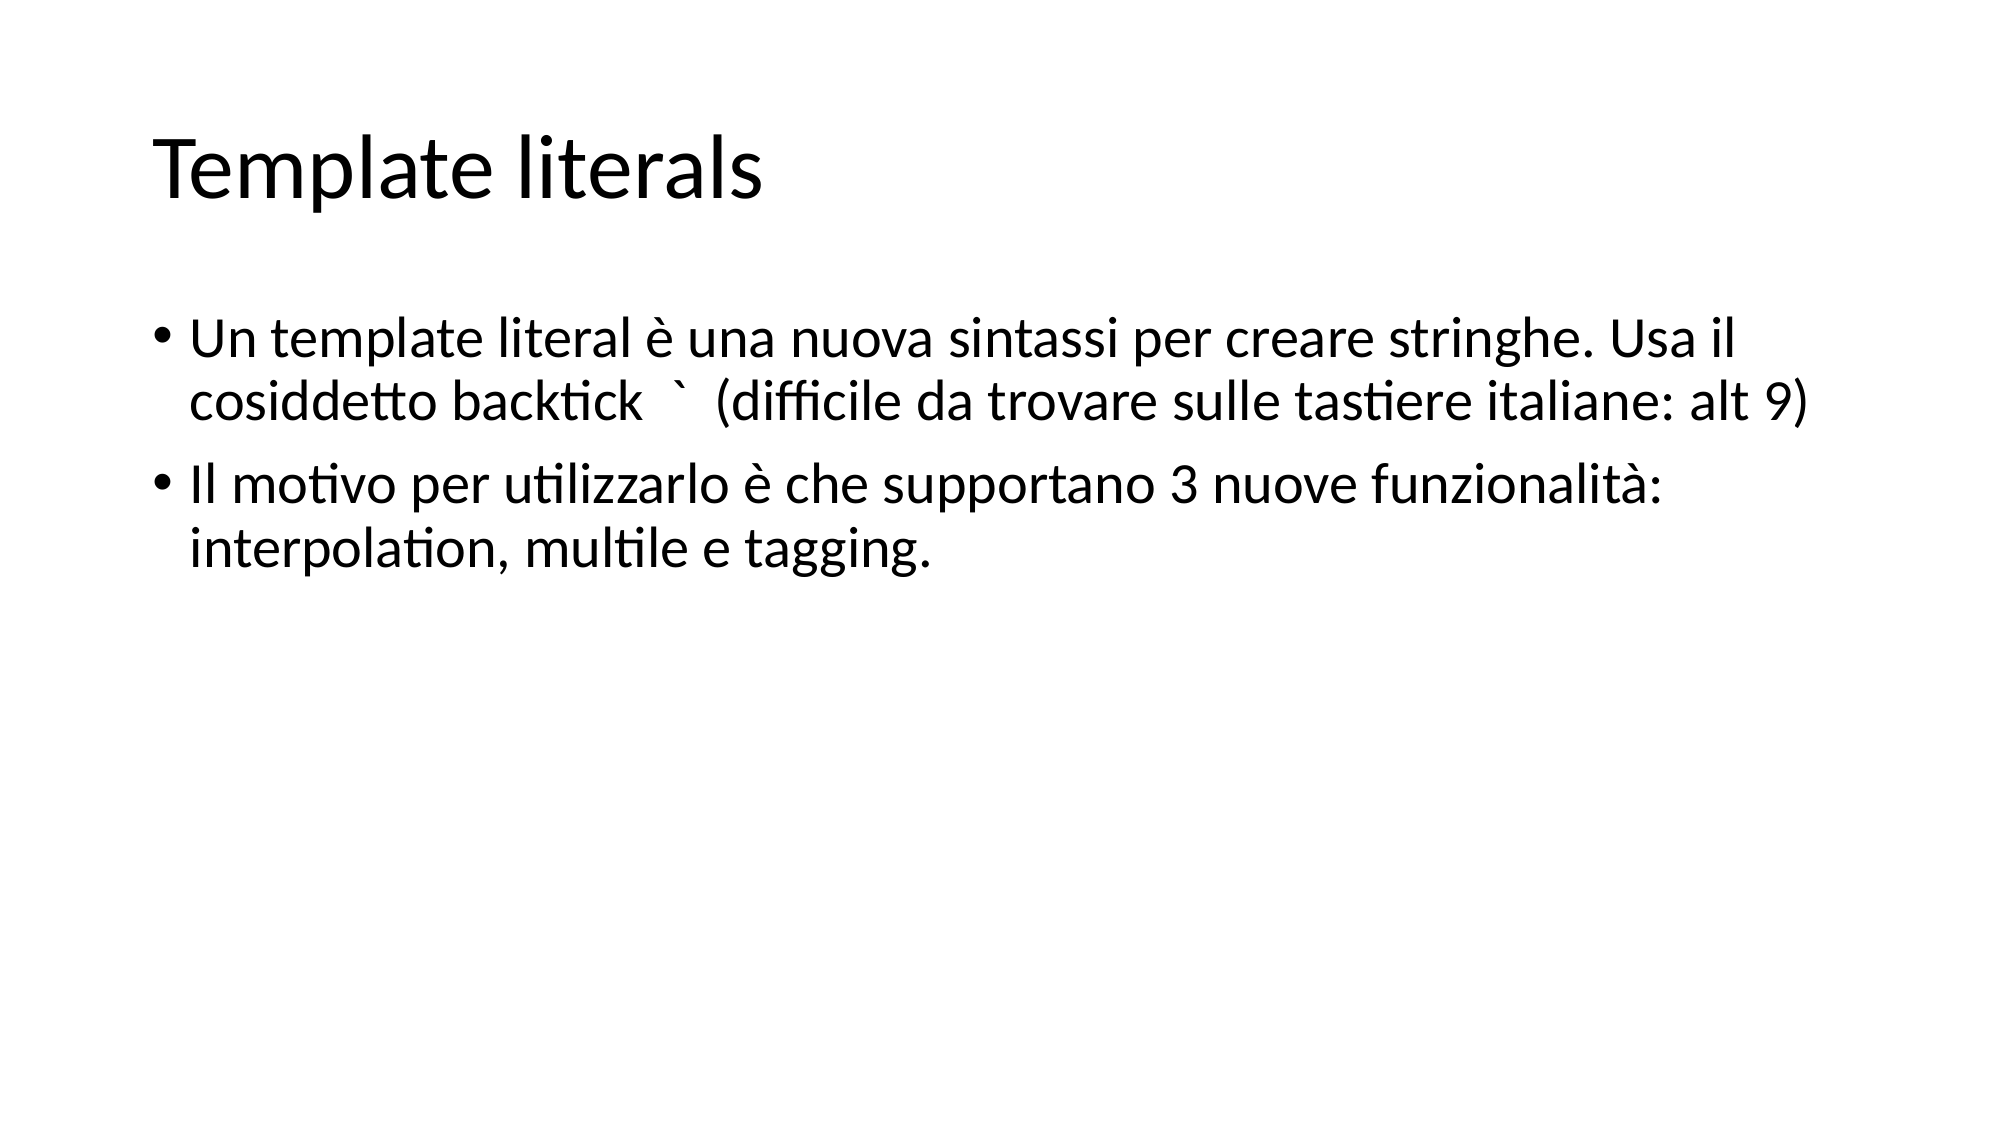

# Template literals
Un template literal è una nuova sintassi per creare stringhe. Usa il cosiddetto backtick  `  (difficile da trovare sulle tastiere italiane: alt 9)
Il motivo per utilizzarlo è che supportano 3 nuove funzionalità: interpolation, multile e tagging.